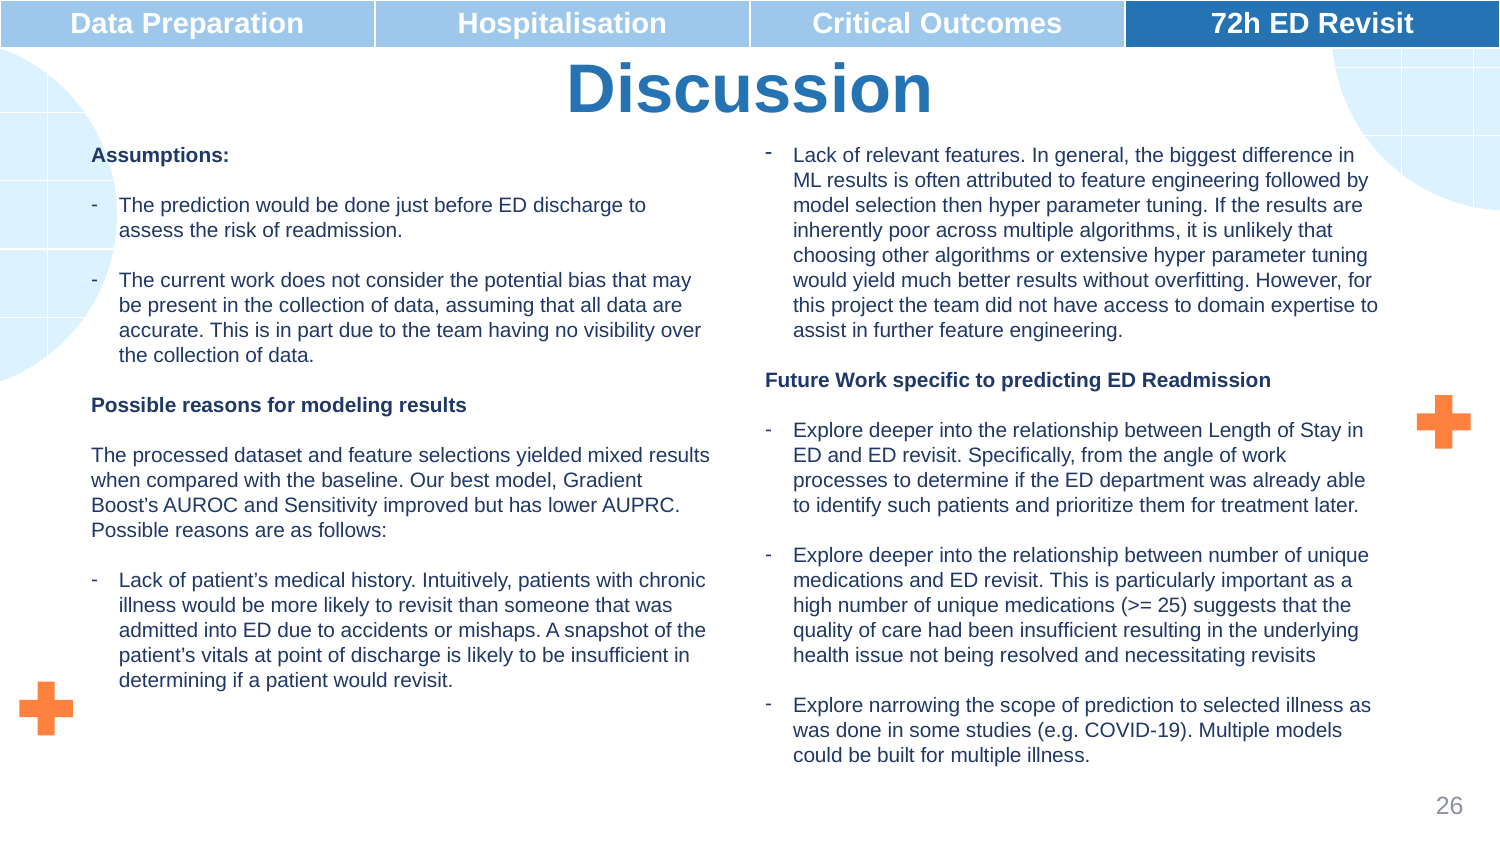

| Data Preparation | Hospitalisation | Critical Outcomes | 72h ED Revisit |
| --- | --- | --- | --- |
# Discussion
Assumptions:

The prediction would be done just before ED discharge to assess the risk of readmission.

The current work does not consider the potential bias that may be present in the collection of data, assuming that all data are accurate. This is in part due to the team having no visibility over the collection of data.

Possible reasons for modeling results

The processed dataset and feature selections yielded mixed results when compared with the baseline. Our best model, Gradient Boost’s AUROC and Sensitivity improved but has lower AUPRC. Possible reasons are as follows:

Lack of patient’s medical history. Intuitively, patients with chronic illness would be more likely to revisit than someone that was admitted into ED due to accidents or mishaps. A snapshot of the patient’s vitals at point of discharge is likely to be insufficient in determining if a patient would revisit.
Lack of relevant features. In general, the biggest difference in ML results is often attributed to feature engineering followed by model selection then hyper parameter tuning. If the results are inherently poor across multiple algorithms, it is unlikely that choosing other algorithms or extensive hyper parameter tuning would yield much better results without overfitting. However, for this project the team did not have access to domain expertise to assist in further feature engineering.

Future Work specific to predicting ED Readmission

Explore deeper into the relationship between Length of Stay in ED and ED revisit. Specifically, from the angle of work processes to determine if the ED department was already able to identify such patients and prioritize them for treatment later.

Explore deeper into the relationship between number of unique medications and ED revisit. This is particularly important as a high number of unique medications (>= 25) suggests that the quality of care had been insufficient resulting in the underlying health issue not being resolved and necessitating revisits

Explore narrowing the scope of prediction to selected illness as was done in some studies (e.g. COVID-19). Multiple models could be built for multiple illness.

26